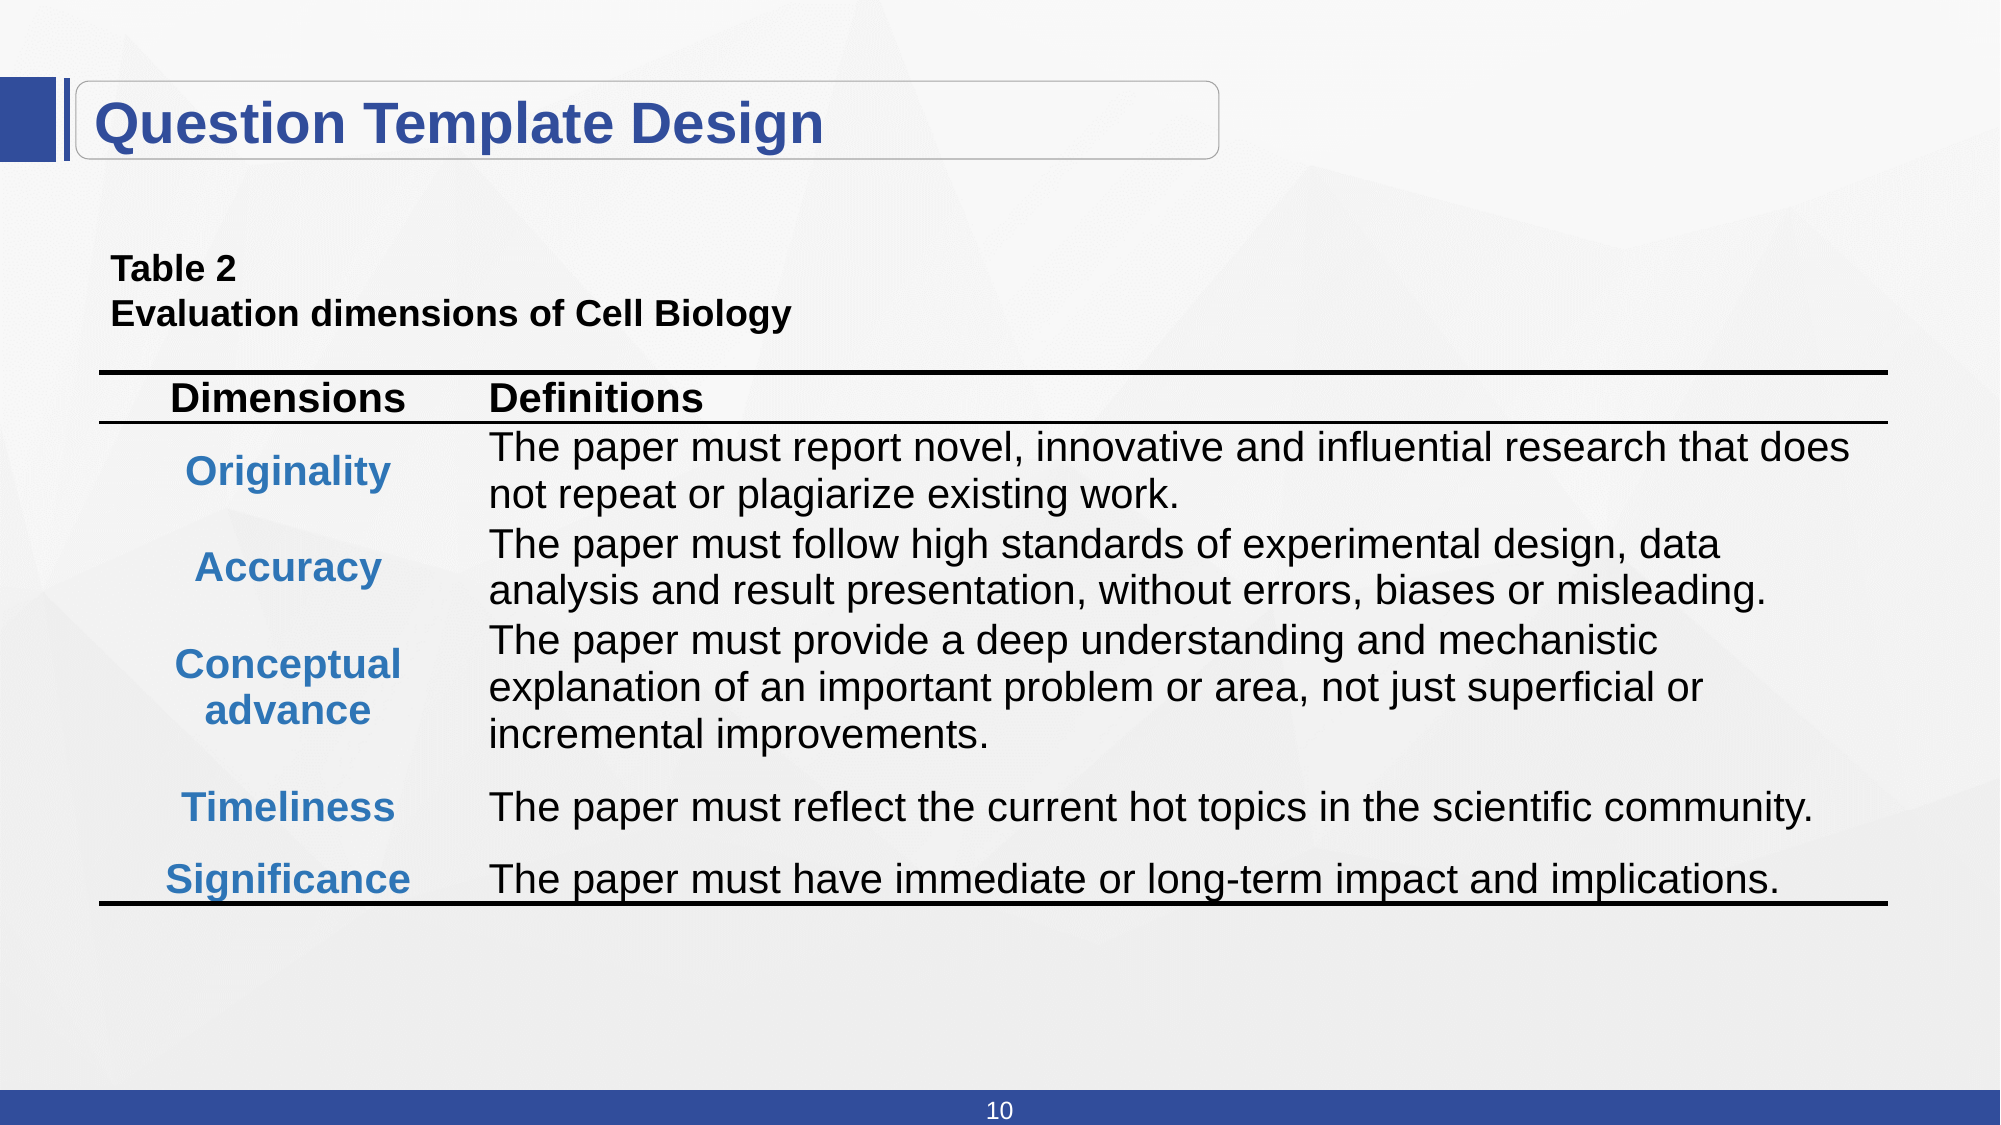

Question Template Design
Table 2Evaluation dimensions of Cell Biology
| Dimensions | Definitions |
| --- | --- |
| Originality | The paper must report novel, innovative and influential research that does not repeat or plagiarize existing work. |
| Accuracy | The paper must follow high standards of experimental design, data analysis and result presentation, without errors, biases or misleading. |
| Conceptual advance | The paper must provide a deep understanding and mechanistic explanation of an important problem or area, not just superficial or incremental improvements. |
| Timeliness | The paper must reflect the current hot topics in the scientific community. |
| Significance | The paper must have immediate or long-term impact and implications. |